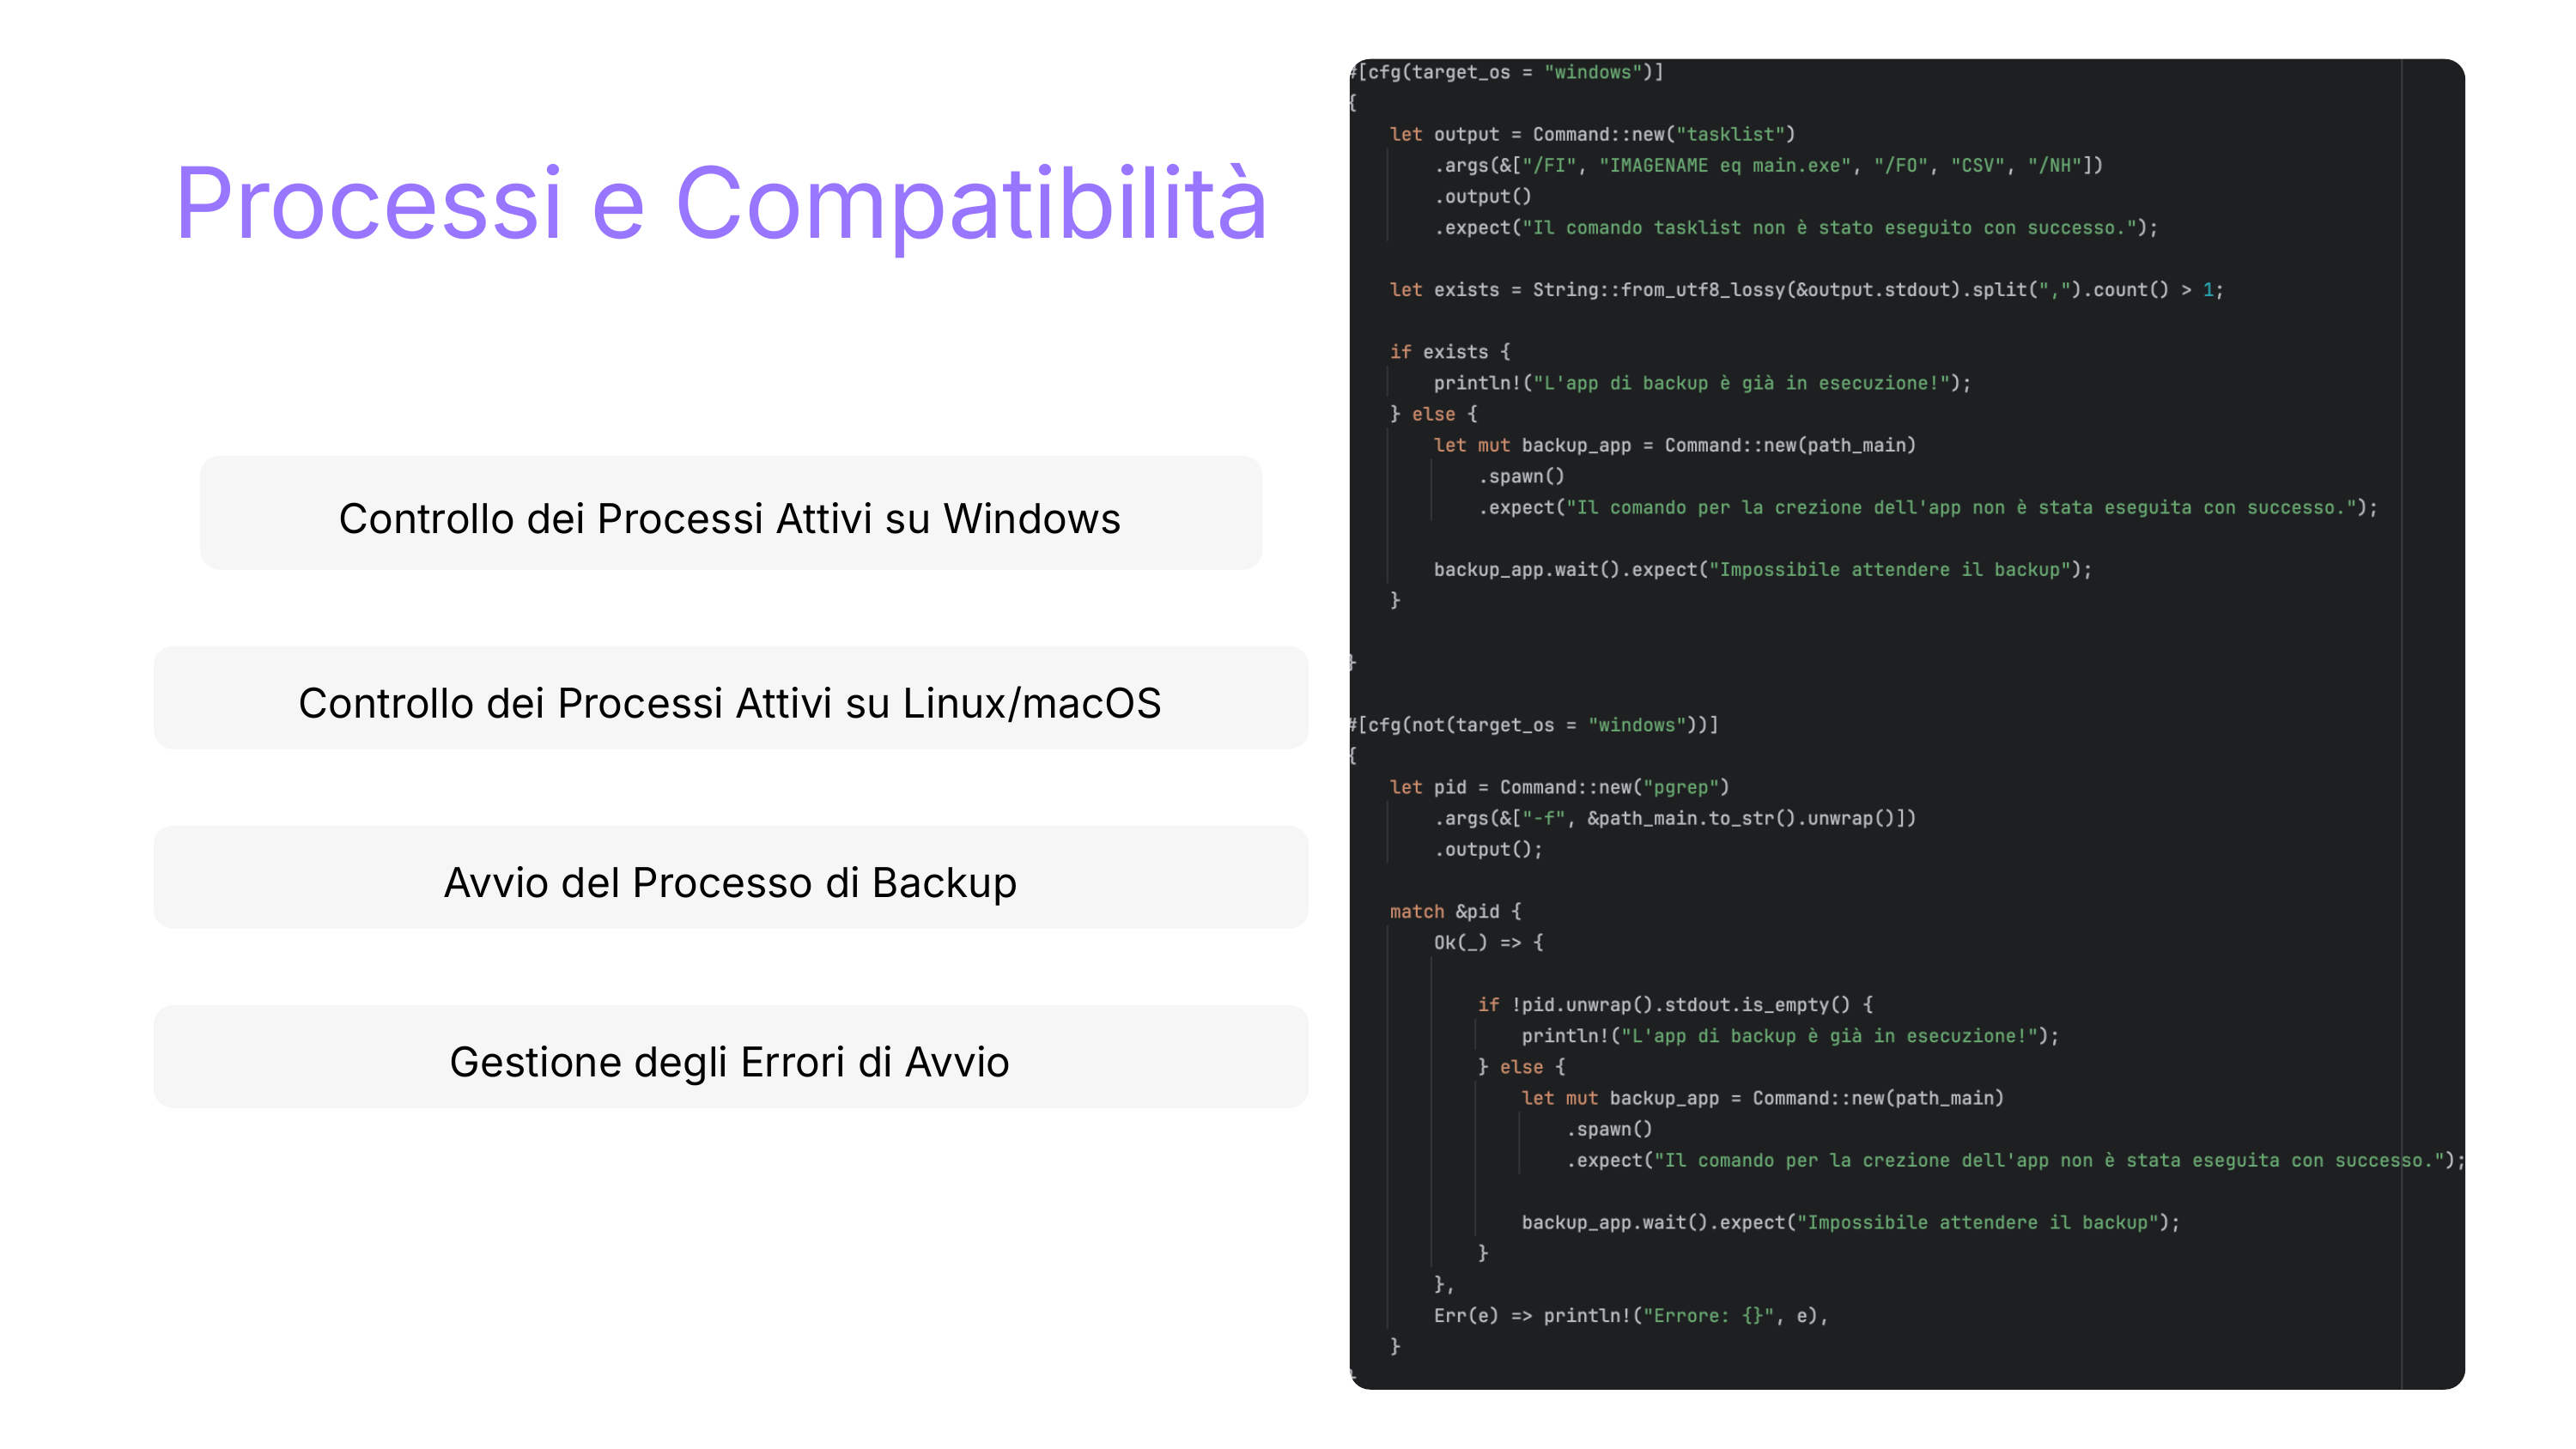

Processi e Compatibilità

Controllo dei Processi Attivi su Windows

Controllo dei Processi Attivi su Linux/macOS

Avvio del Processo di Backup

Gestione degli Errori di Avvio